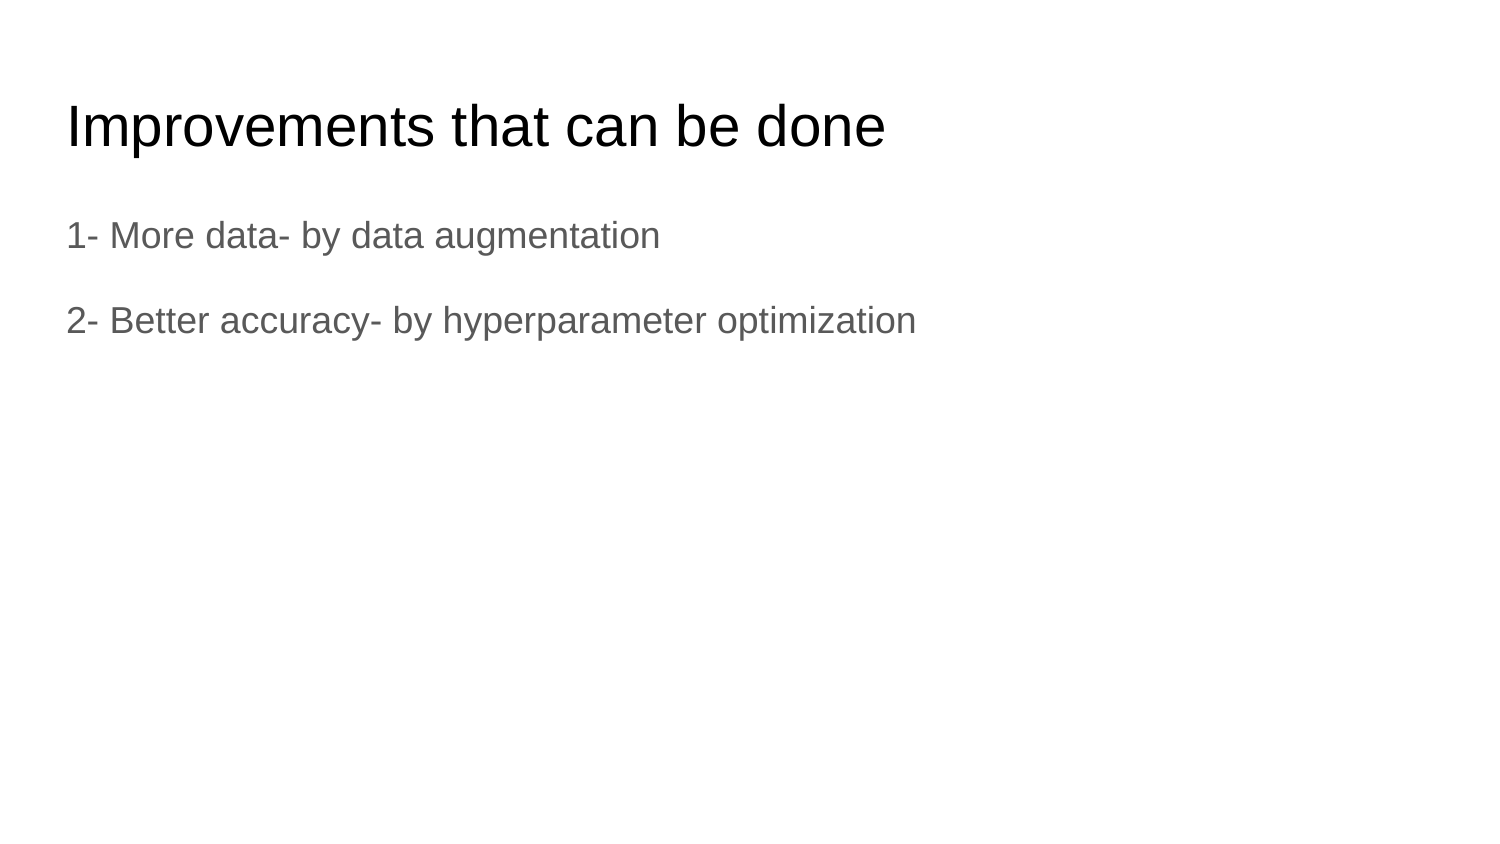

# Improvements that can be done
1- More data- by data augmentation
2- Better accuracy- by hyperparameter optimization